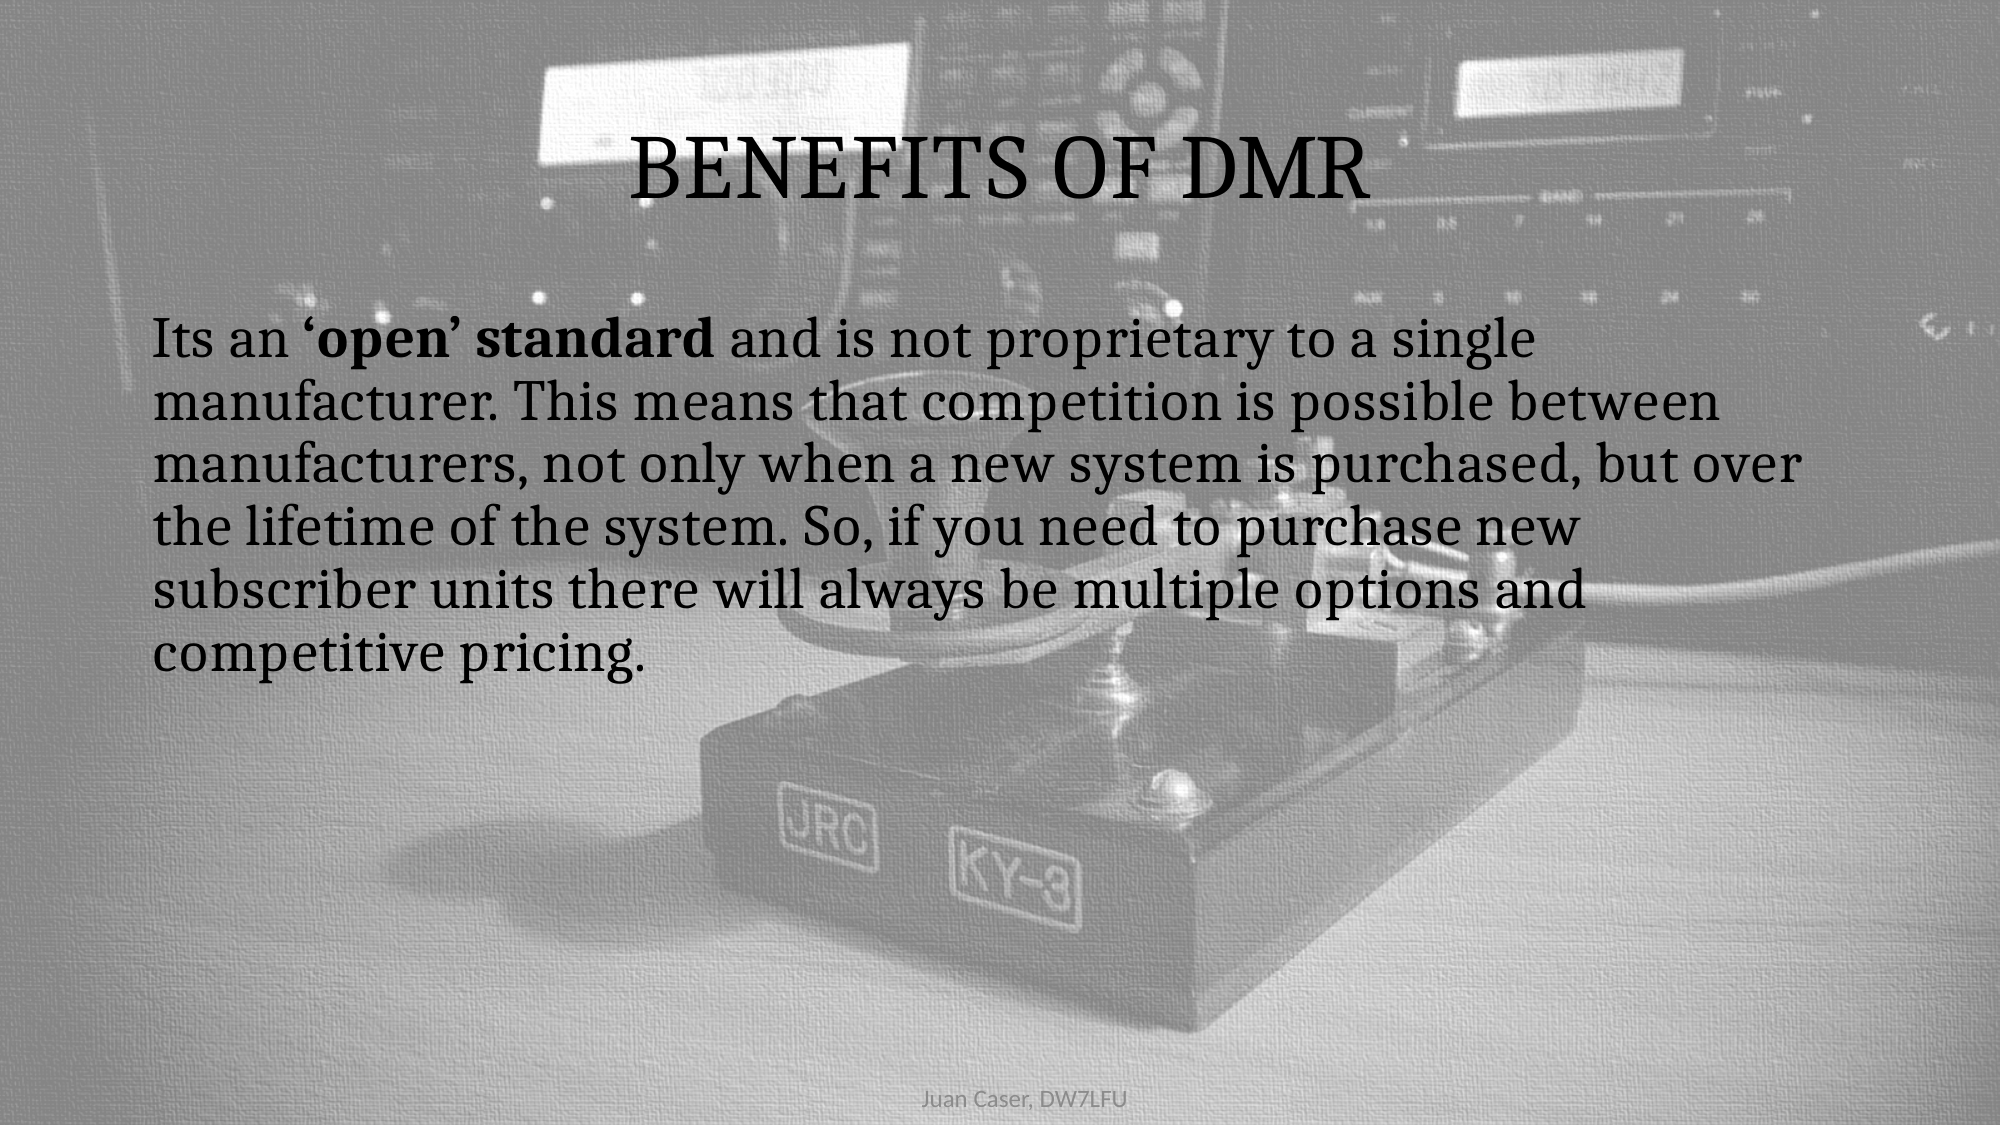

# BENEFITS OF DMR
Its an ‘open’ standard and is not proprietary to a single manufacturer. This means that competition is possible between manufacturers, not only when a new system is purchased, but over the lifetime of the system. So, if you need to purchase new subscriber units there will always be multiple options and competitive pricing.

Juan Caser, DW7LFU